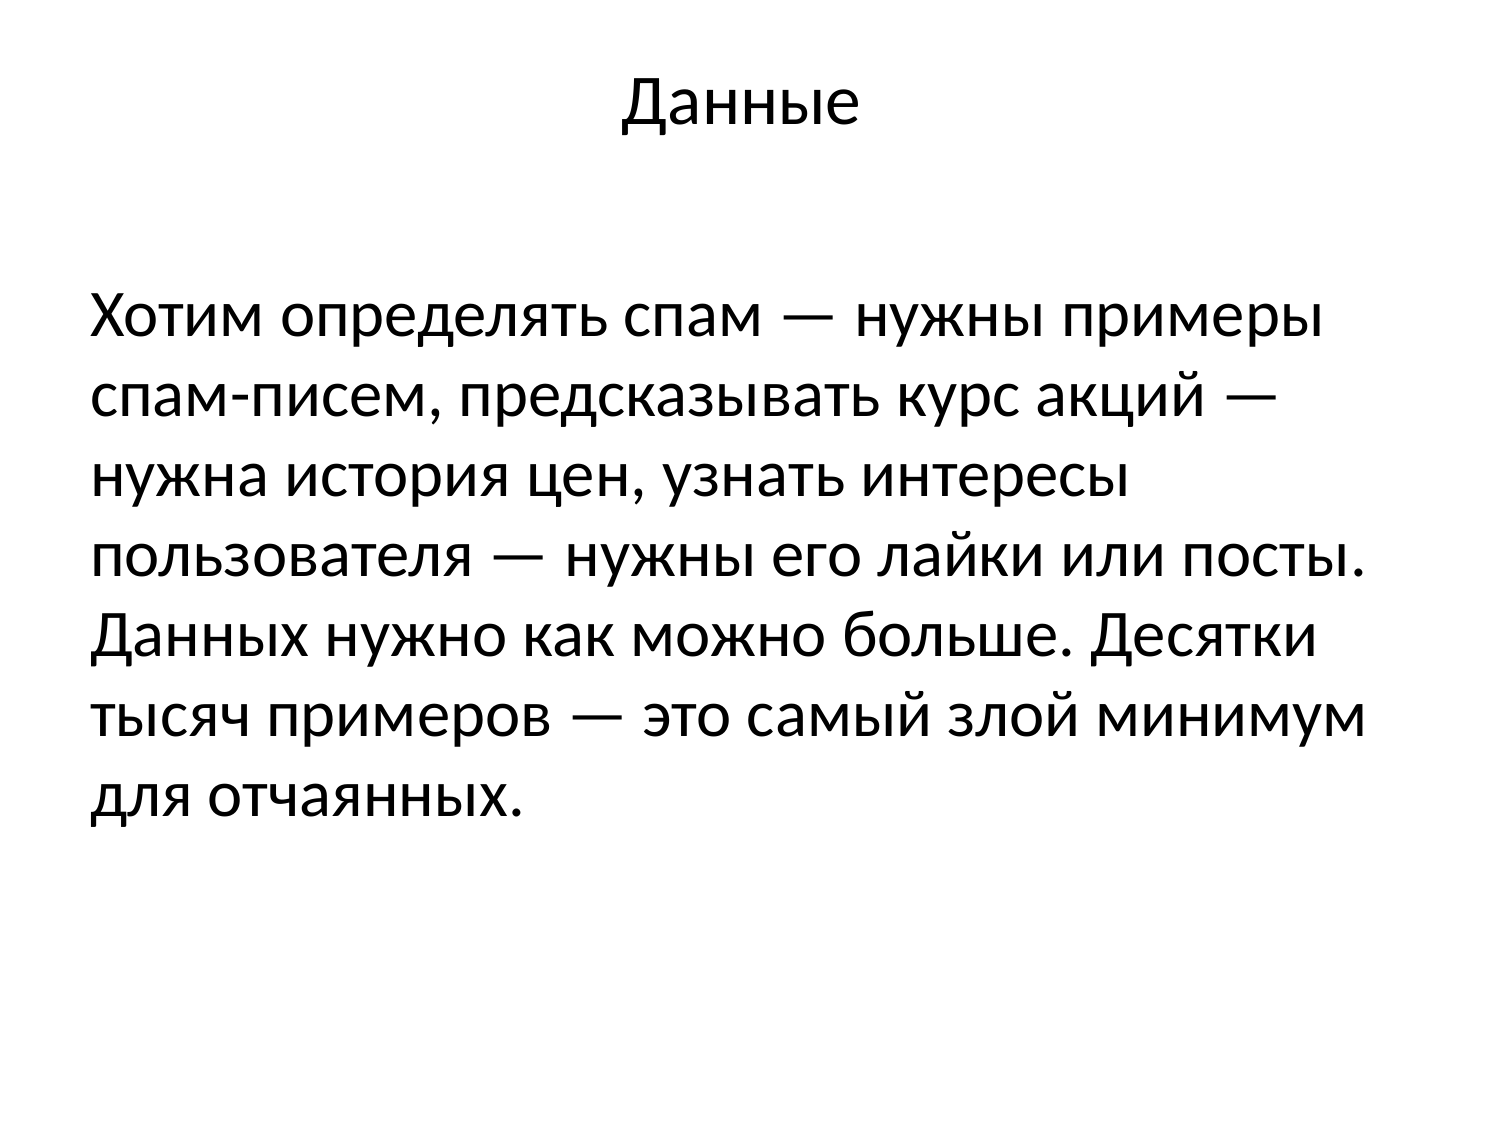

# Данные
Хотим определять спам — нужны примеры спам-писем, предсказывать курс акций — нужна история цен, узнать интересы пользователя — нужны его лайки или посты. Данных нужно как можно больше. Десятки тысяч примеров — это самый злой минимум для отчаянных.